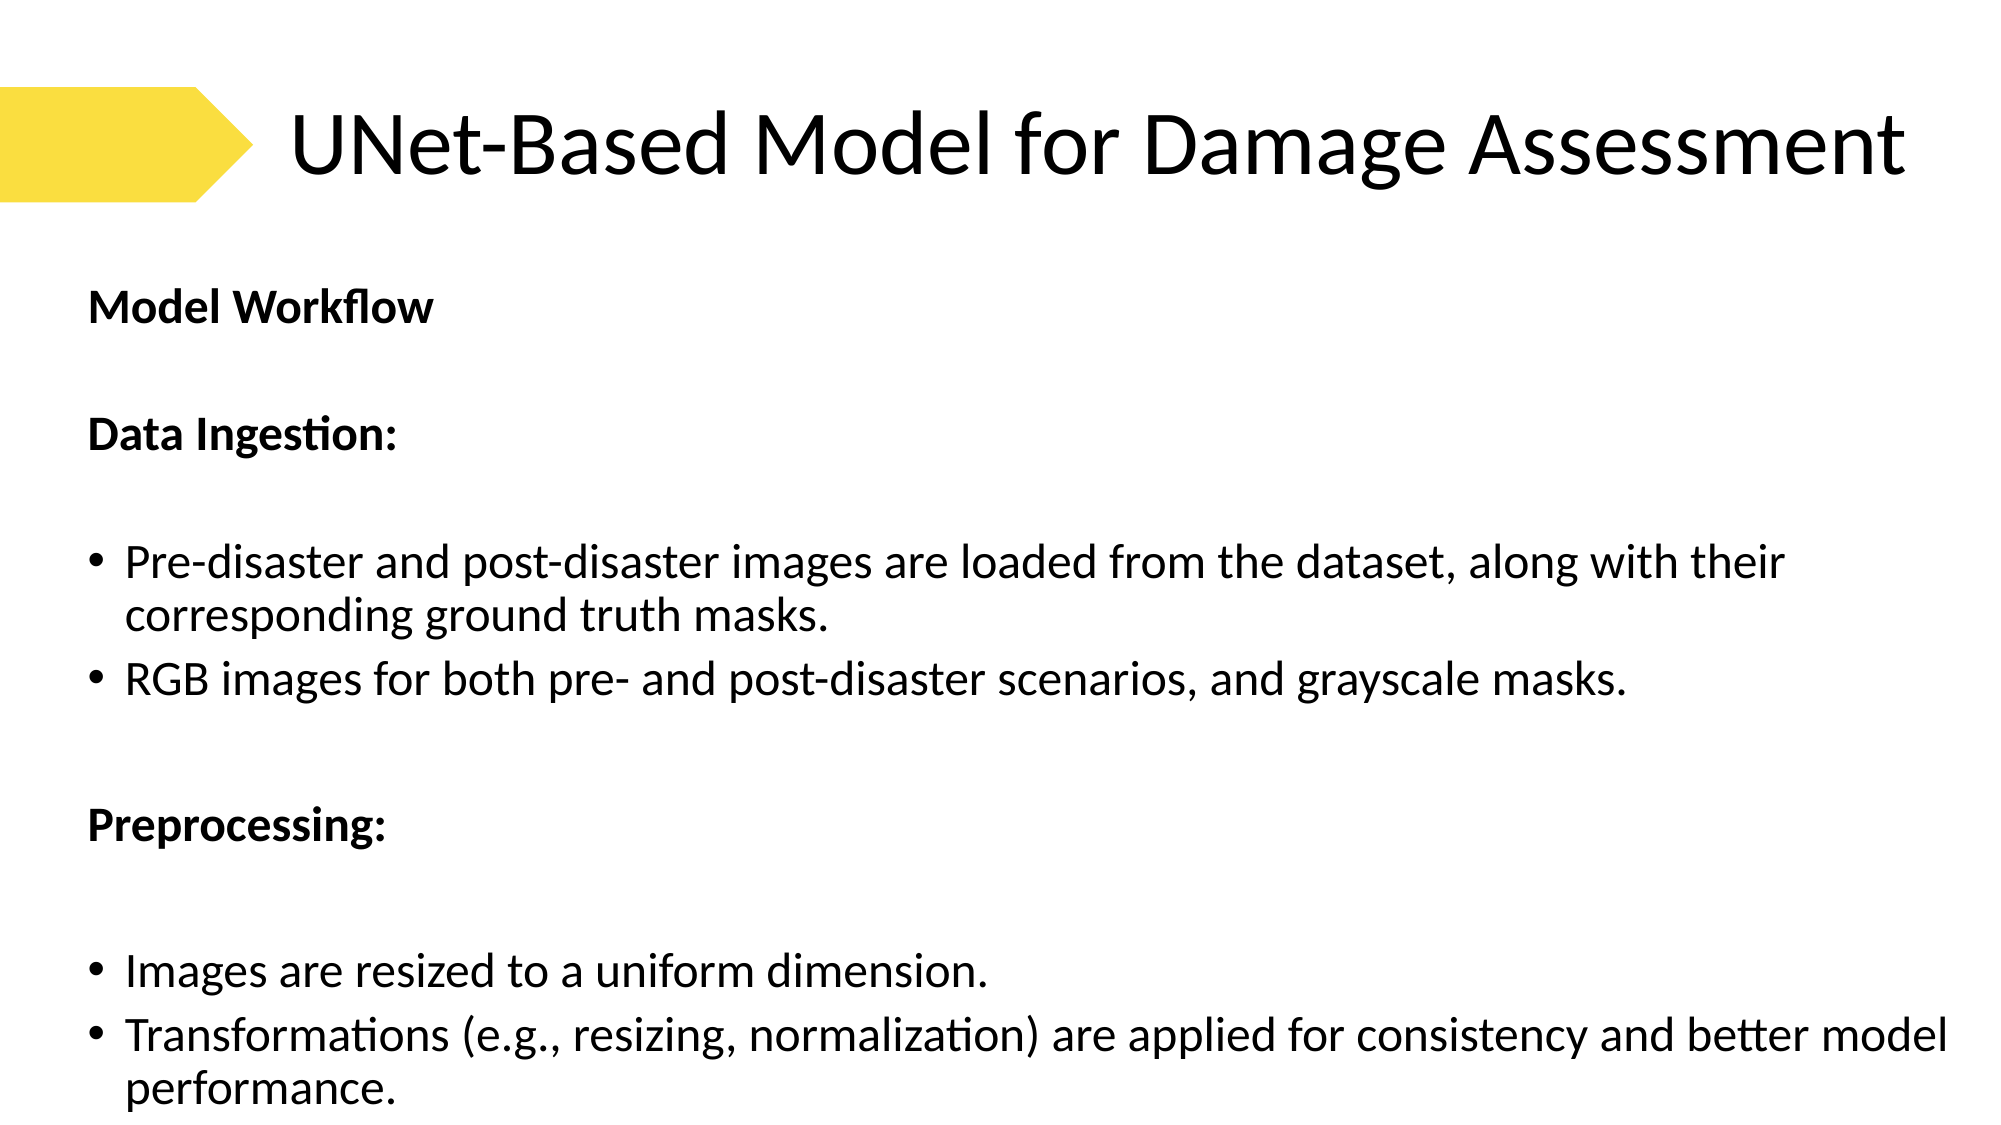

# UNet-Based Model for Damage Assessment

Model Workflow

Data Ingestion:

Pre-disaster and post-disaster images are loaded from the dataset, along with their corresponding ground truth masks.
RGB images for both pre- and post-disaster scenarios, and grayscale masks.

Preprocessing:

Images are resized to a uniform dimension.
Transformations (e.g., resizing, normalization) are applied for consistency and better model performance.